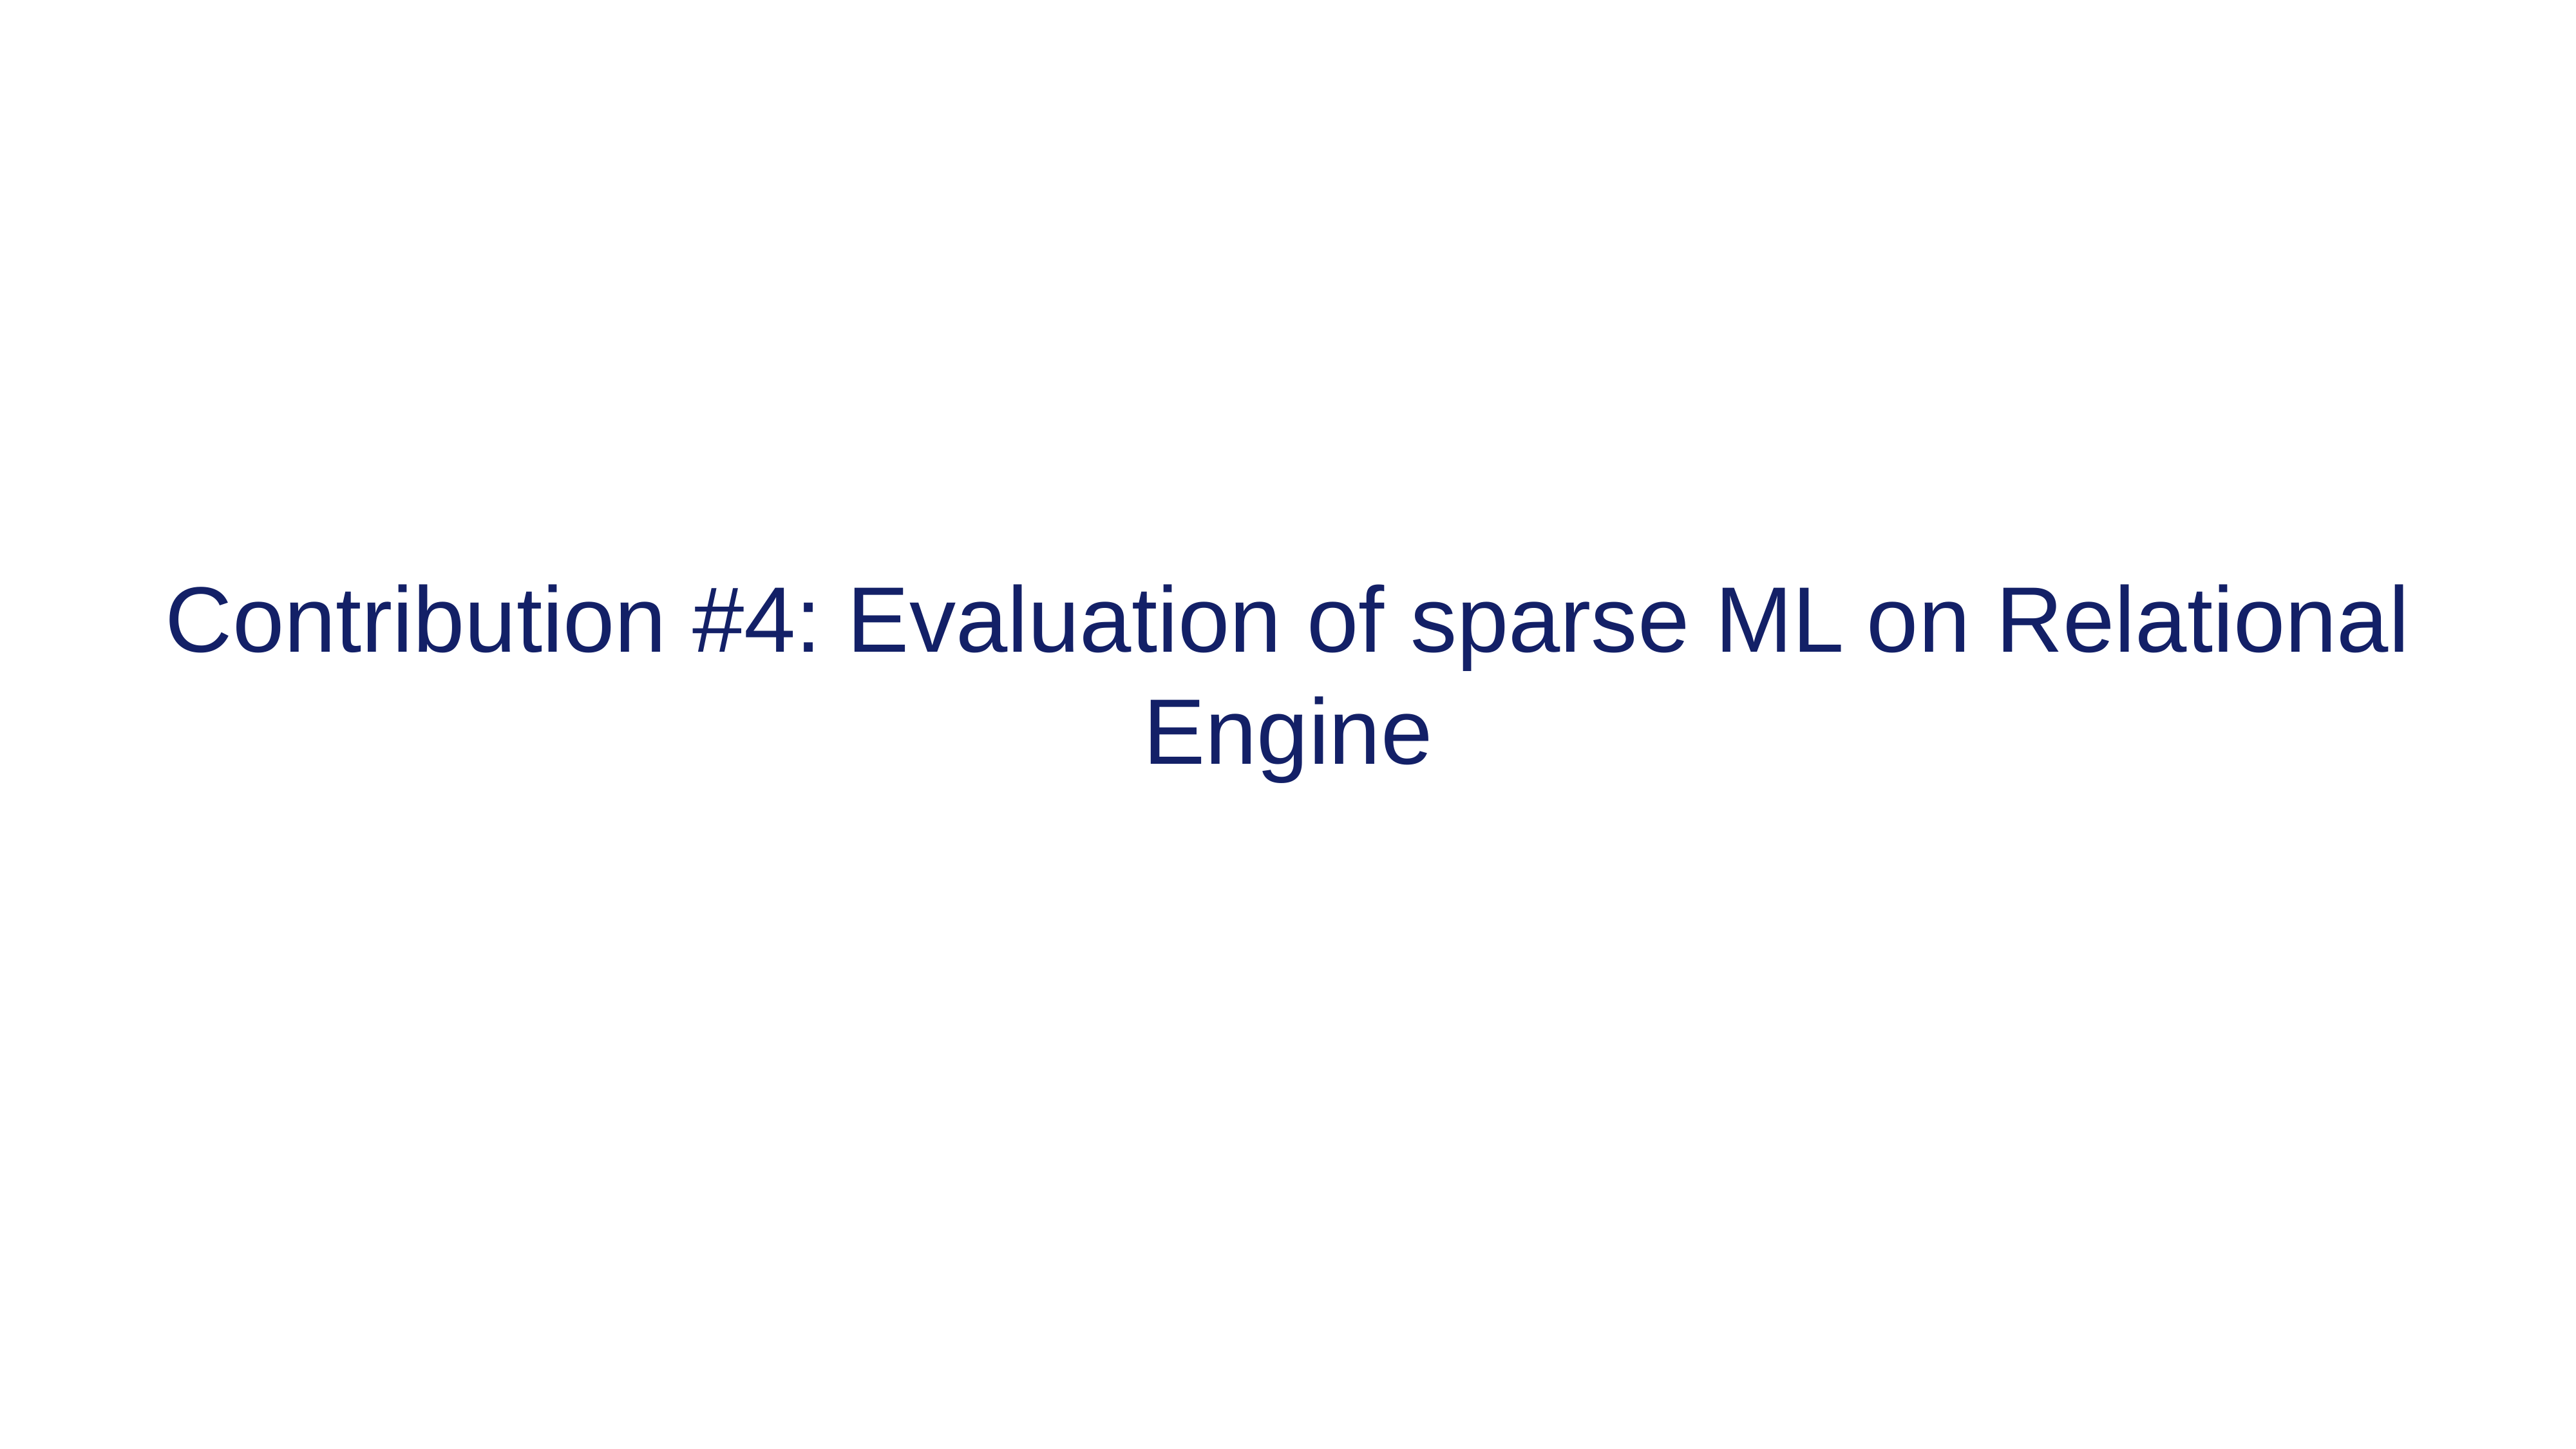

# Contribution #4: Evaluation of sparse ML on Relational Engine
23